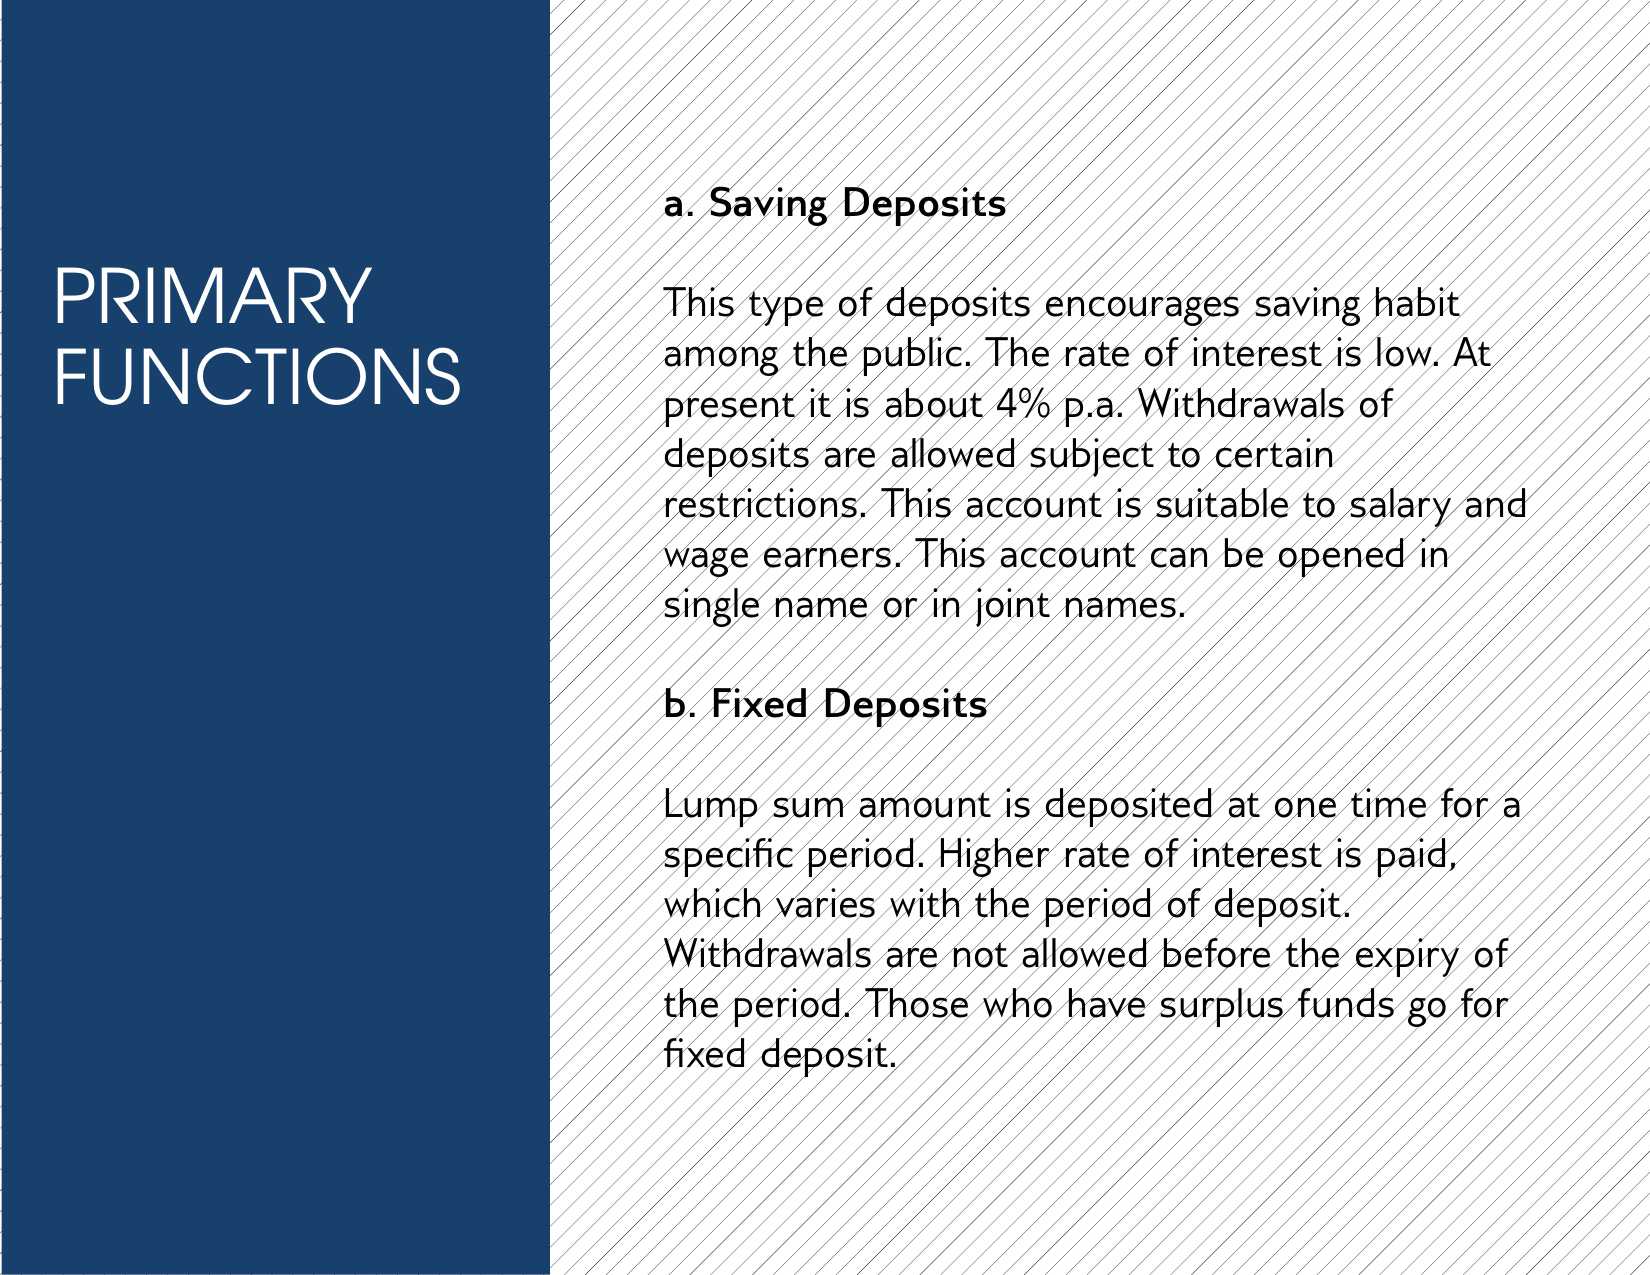

a. Saving Deposits
This type of deposits encourages saving habit among the public. The rate of interest is low. At present it is about 4% p.a. Withdrawals of deposits are allowed subject to certain restrictions. This account is suitable to salary and wage earners. This account can be opened in single name or in joint names.
b. Fixed Deposits
Lump sum amount is deposited at one time for a specific period. Higher rate of interest is paid, which varies with the period of deposit. Withdrawals are not allowed before the expiry of the period. Those who have surplus funds go for fixed deposit.

PRIMARY FUNCTIONS